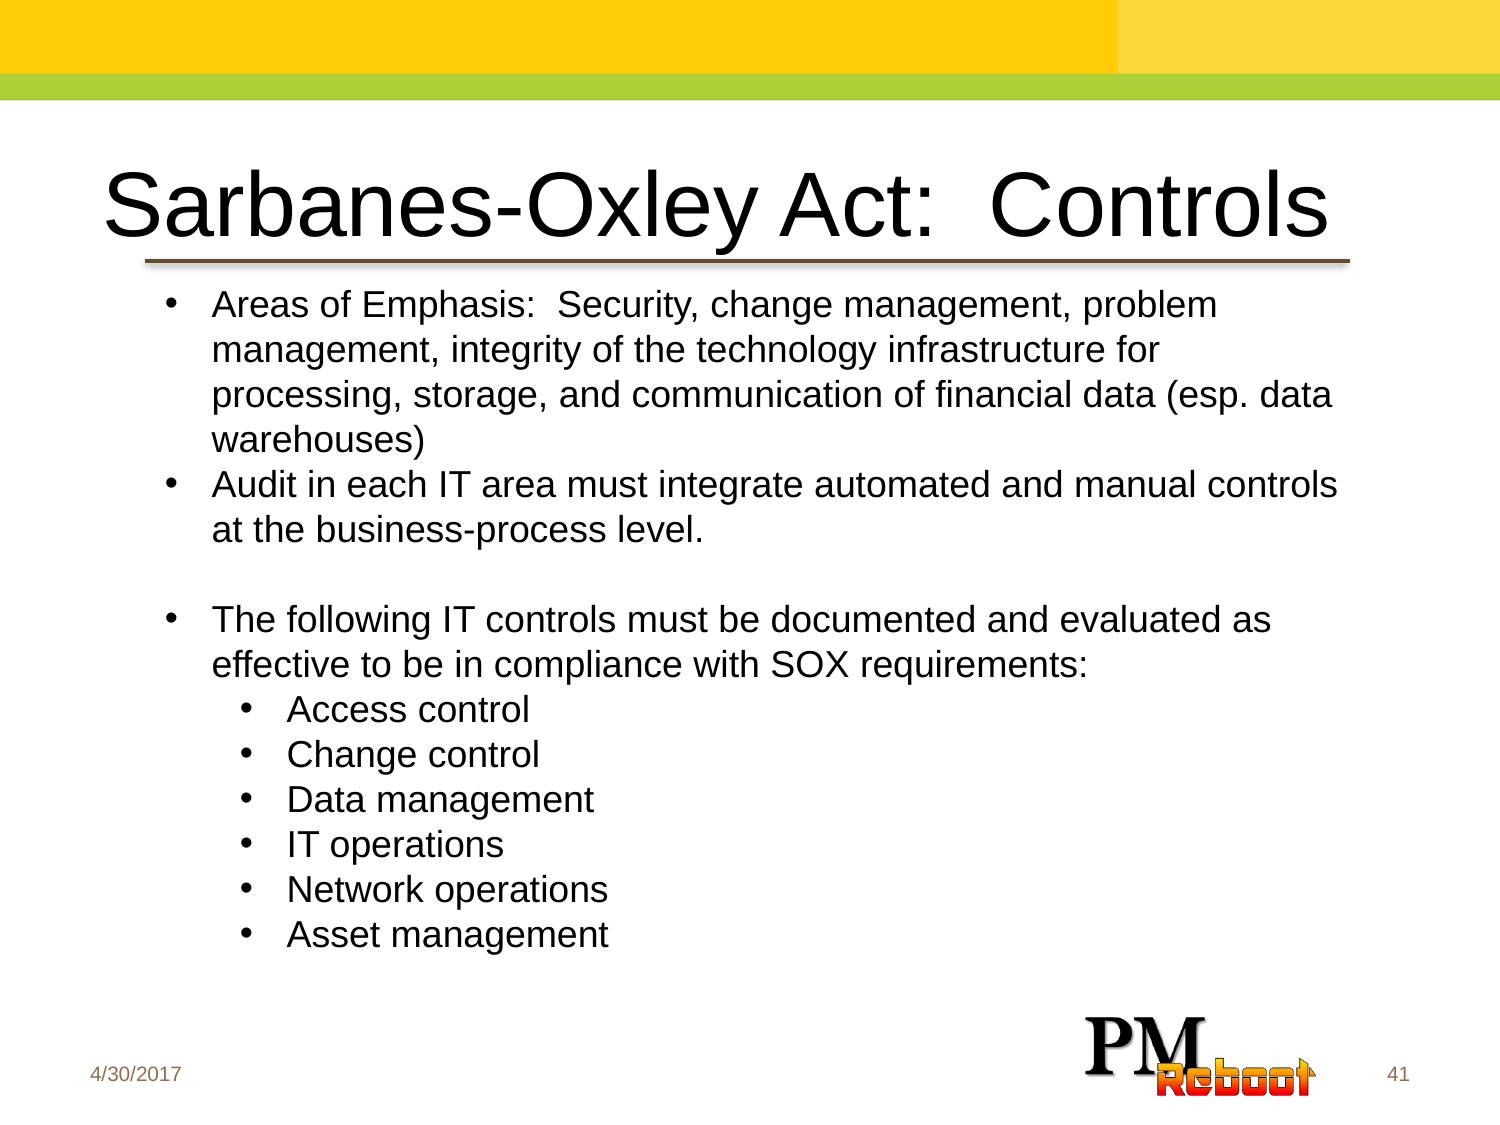

Sarbanes-Oxley Act:  Controls
Areas of Emphasis:  Security, change management, problem management, integrity of the technology infrastructure for processing, storage, and communication of financial data (esp. data warehouses)
Audit in each IT area must integrate automated and manual controls at the business-process level.

The following IT controls must be documented and evaluated as effective to be in compliance with SOX requirements:
Access control
Change control
Data management
IT operations
Network operations
Asset management
4/30/2017
© Sonja Streuber, PMP®, SSBB
41